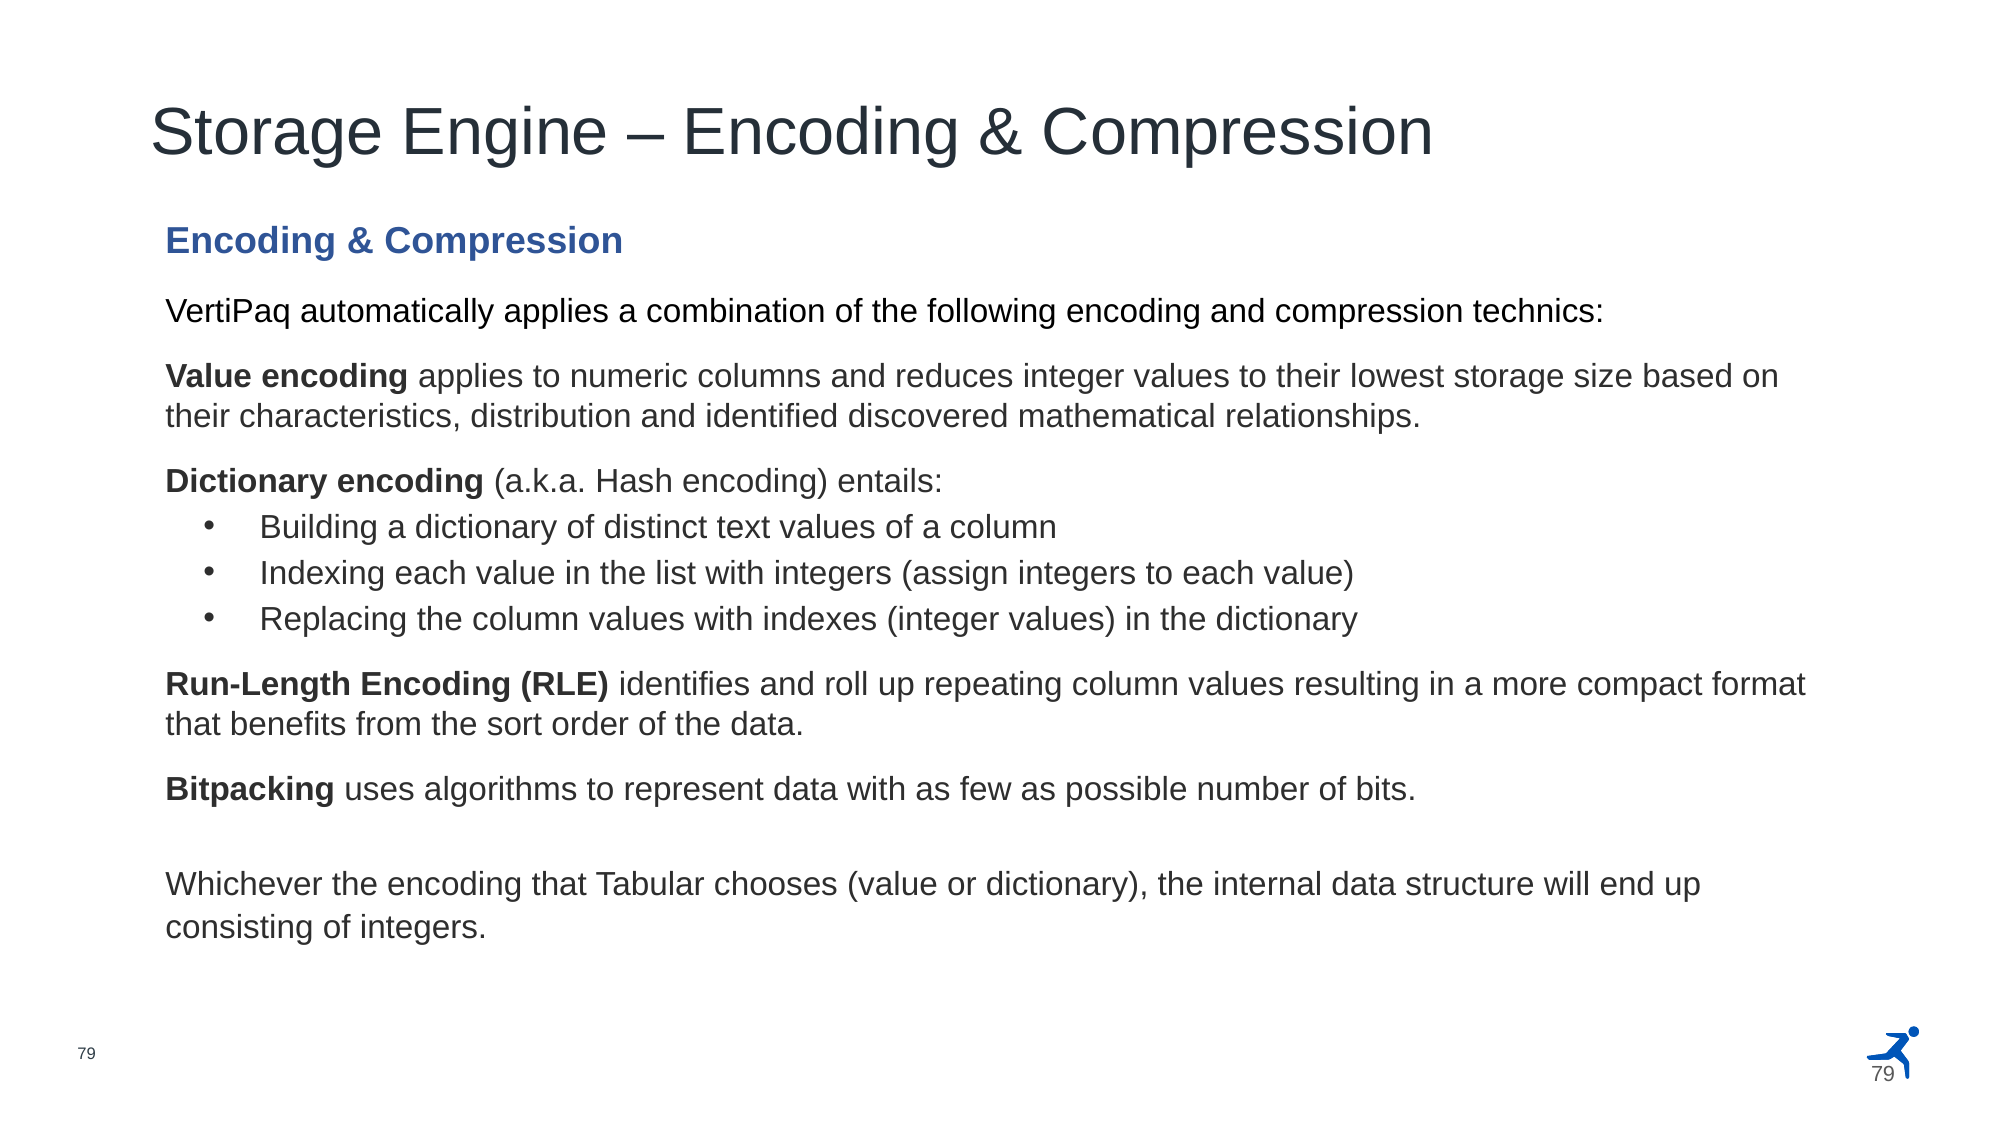

# Storage Engine – Encoding & Compression
Encoding & Compression
VertiPaq automatically applies a combination of the following encoding and compression technics:
Value encoding applies to numeric columns and reduces integer values to their lowest storage size based on their characteristics, distribution and identified discovered mathematical relationships.
Dictionary encoding (a.k.a. Hash encoding) entails:
Building a dictionary of distinct text values of a column
Indexing each value in the list with integers (assign integers to each value)
Replacing the column values with indexes (integer values) in the dictionary
Run-Length Encoding (RLE) identifies and roll up repeating column values resulting in a more compact format that benefits from the sort order of the data.
Bitpacking uses algorithms to represent data with as few as possible number of bits.

Whichever the encoding that Tabular chooses (value or dictionary), the internal data structure will end up consisting of integers.
79